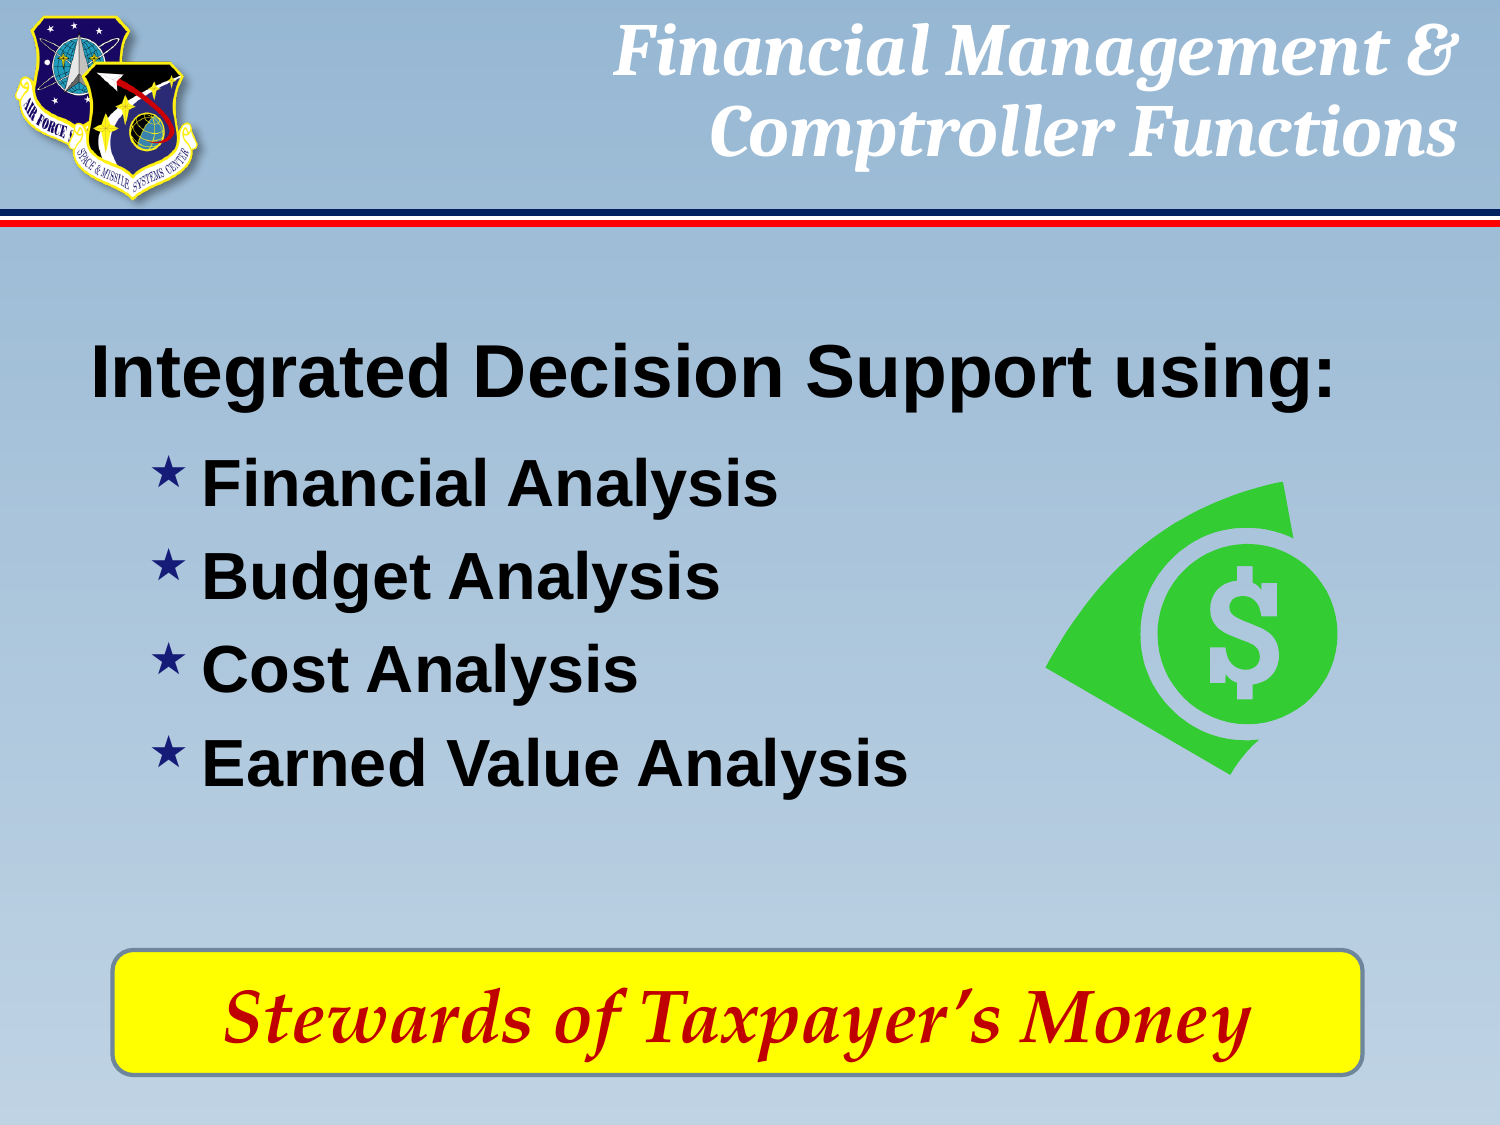

# Financial Management & Comptroller Functions
Integrated Decision Support using:
Financial Analysis
Budget Analysis
Cost Analysis
Earned Value Analysis

Stewards of Taxpayer’s Money